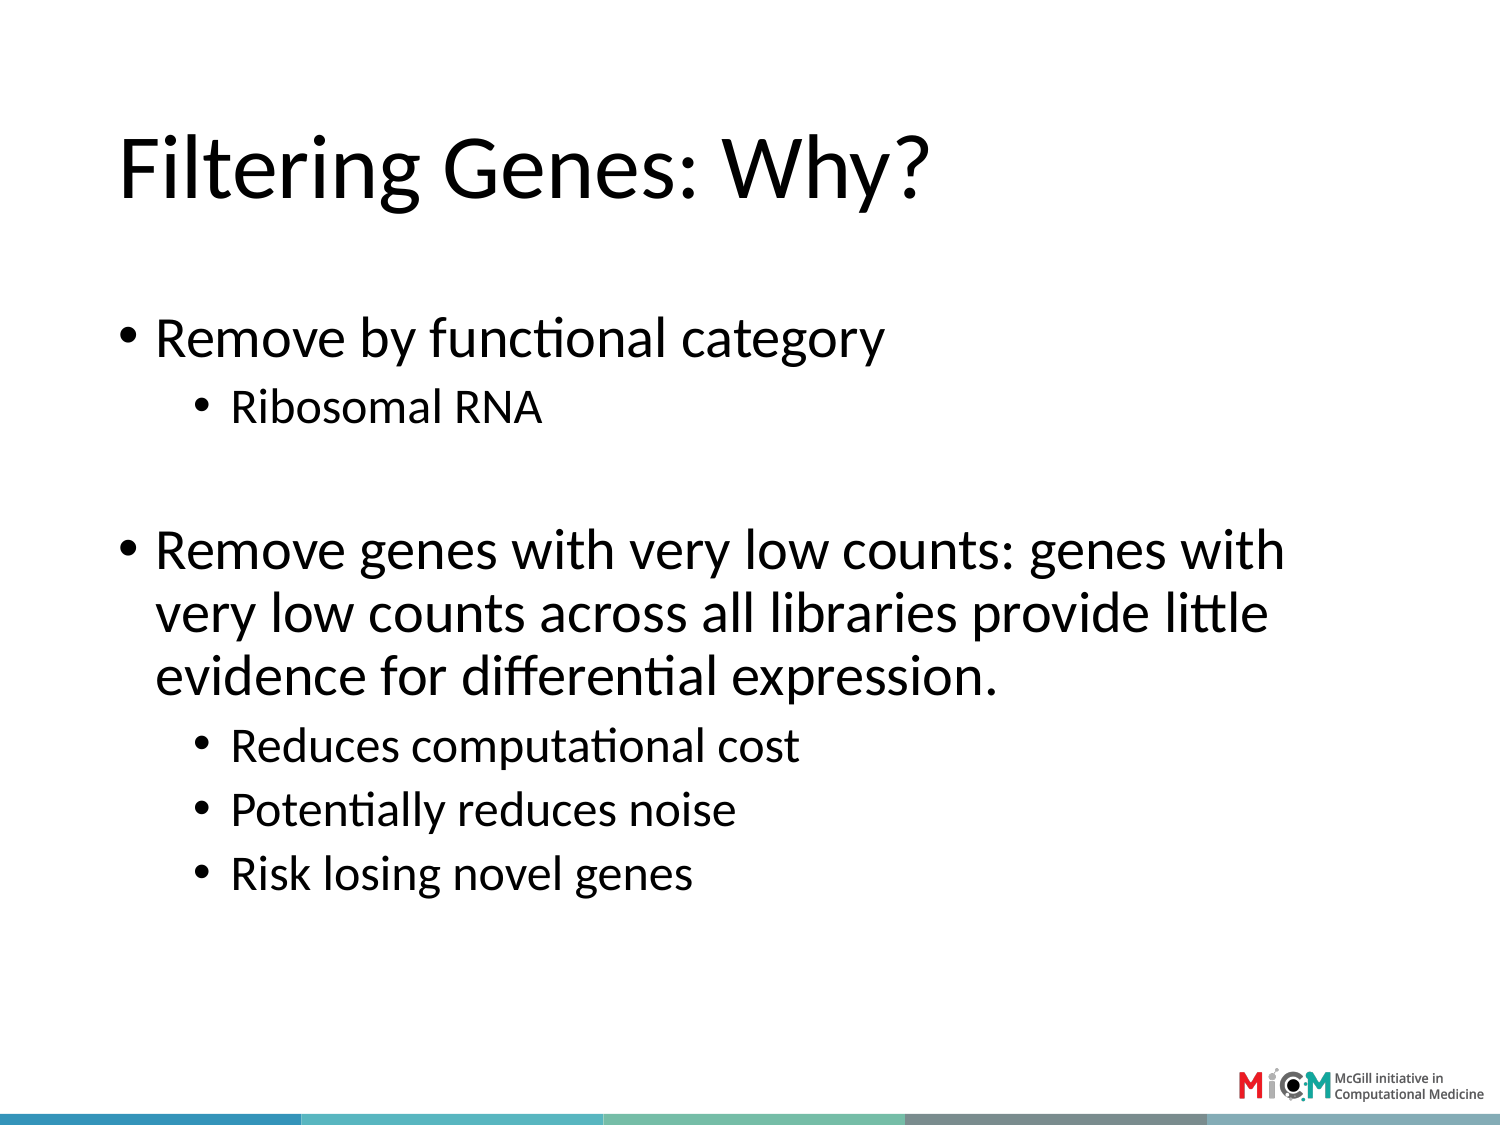

# Filtering Genes: Why?
Remove by functional category
Ribosomal RNA

Remove genes with very low counts: genes with very low counts across all libraries provide little evidence for differential expression.
Reduces computational cost
Potentially reduces noise
Risk losing novel genes